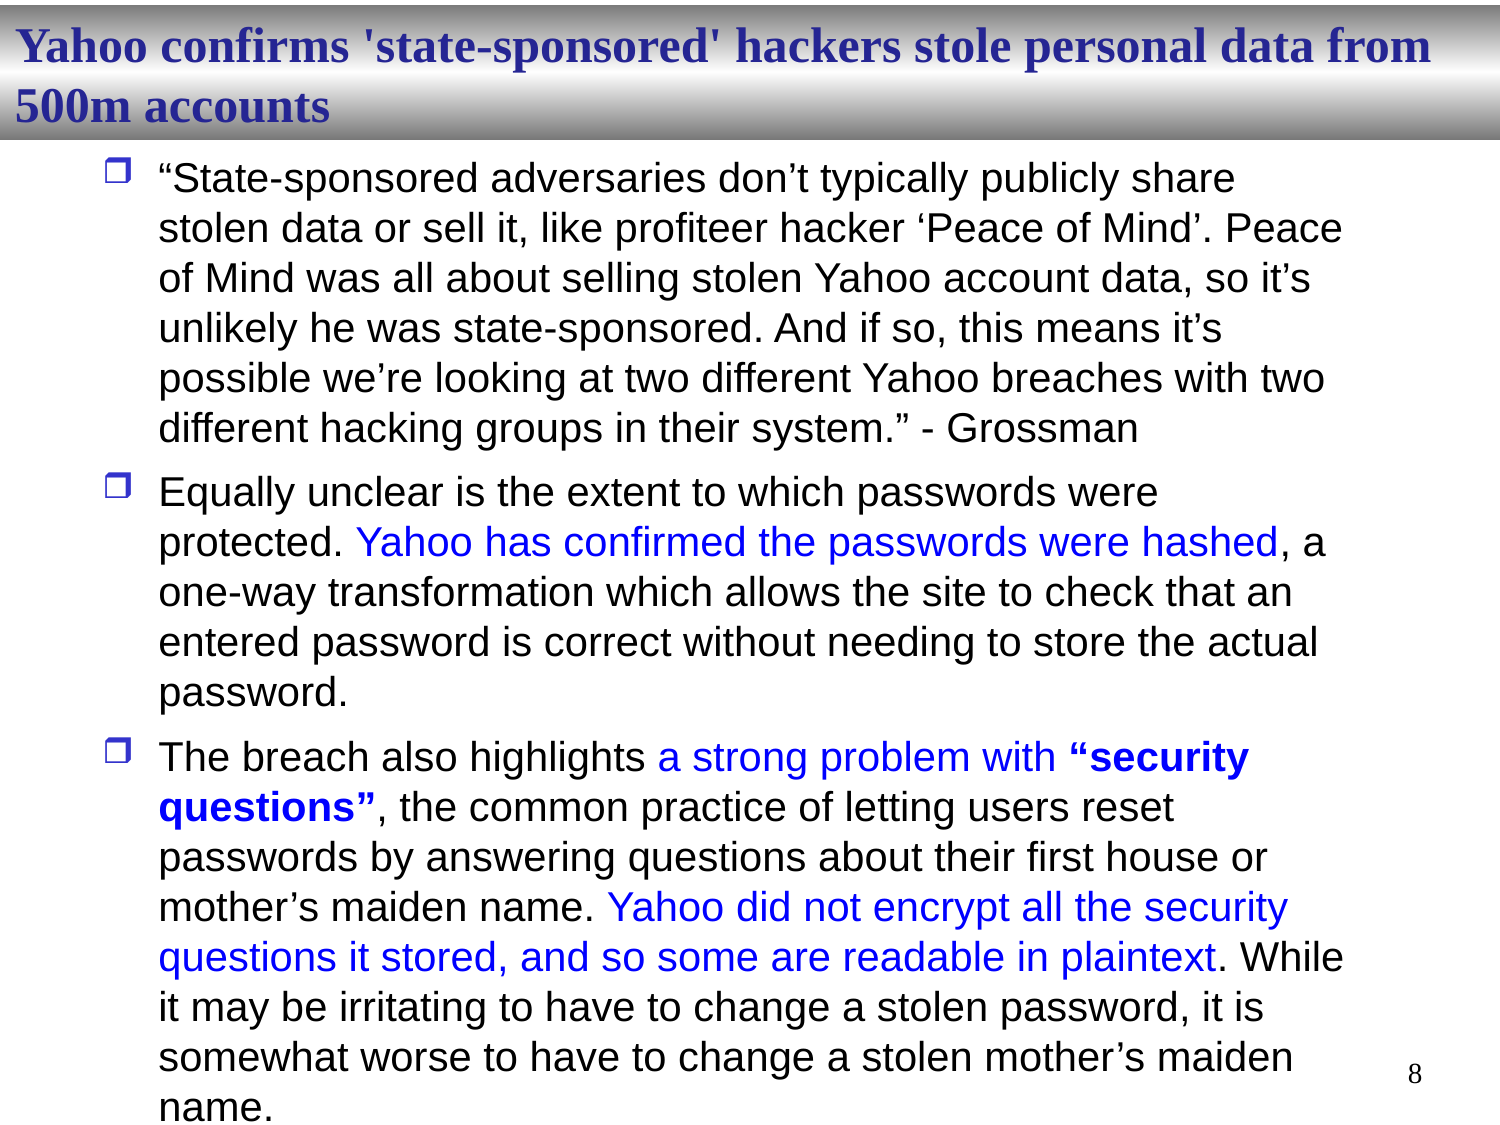

Yahoo confirms 'state-sponsored' hackers stole personal data from 500m accounts
“State-sponsored adversaries don’t typically publicly share stolen data or sell it, like profiteer hacker ‘Peace of Mind’. Peace of Mind was all about selling stolen Yahoo account data, so it’s unlikely he was state-sponsored. And if so, this means it’s possible we’re looking at two different Yahoo breaches with two different hacking groups in their system.” - Grossman
Equally unclear is the extent to which passwords were protected. Yahoo has confirmed the passwords were hashed, a one-way transformation which allows the site to check that an entered password is correct without needing to store the actual password.
The breach also highlights a strong problem with “security questions”, the common practice of letting users reset passwords by answering questions about their first house or mother’s maiden name. Yahoo did not encrypt all the security questions it stored, and so some are readable in plaintext. While it may be irritating to have to change a stolen password, it is somewhat worse to have to change a stolen mother’s maiden name.